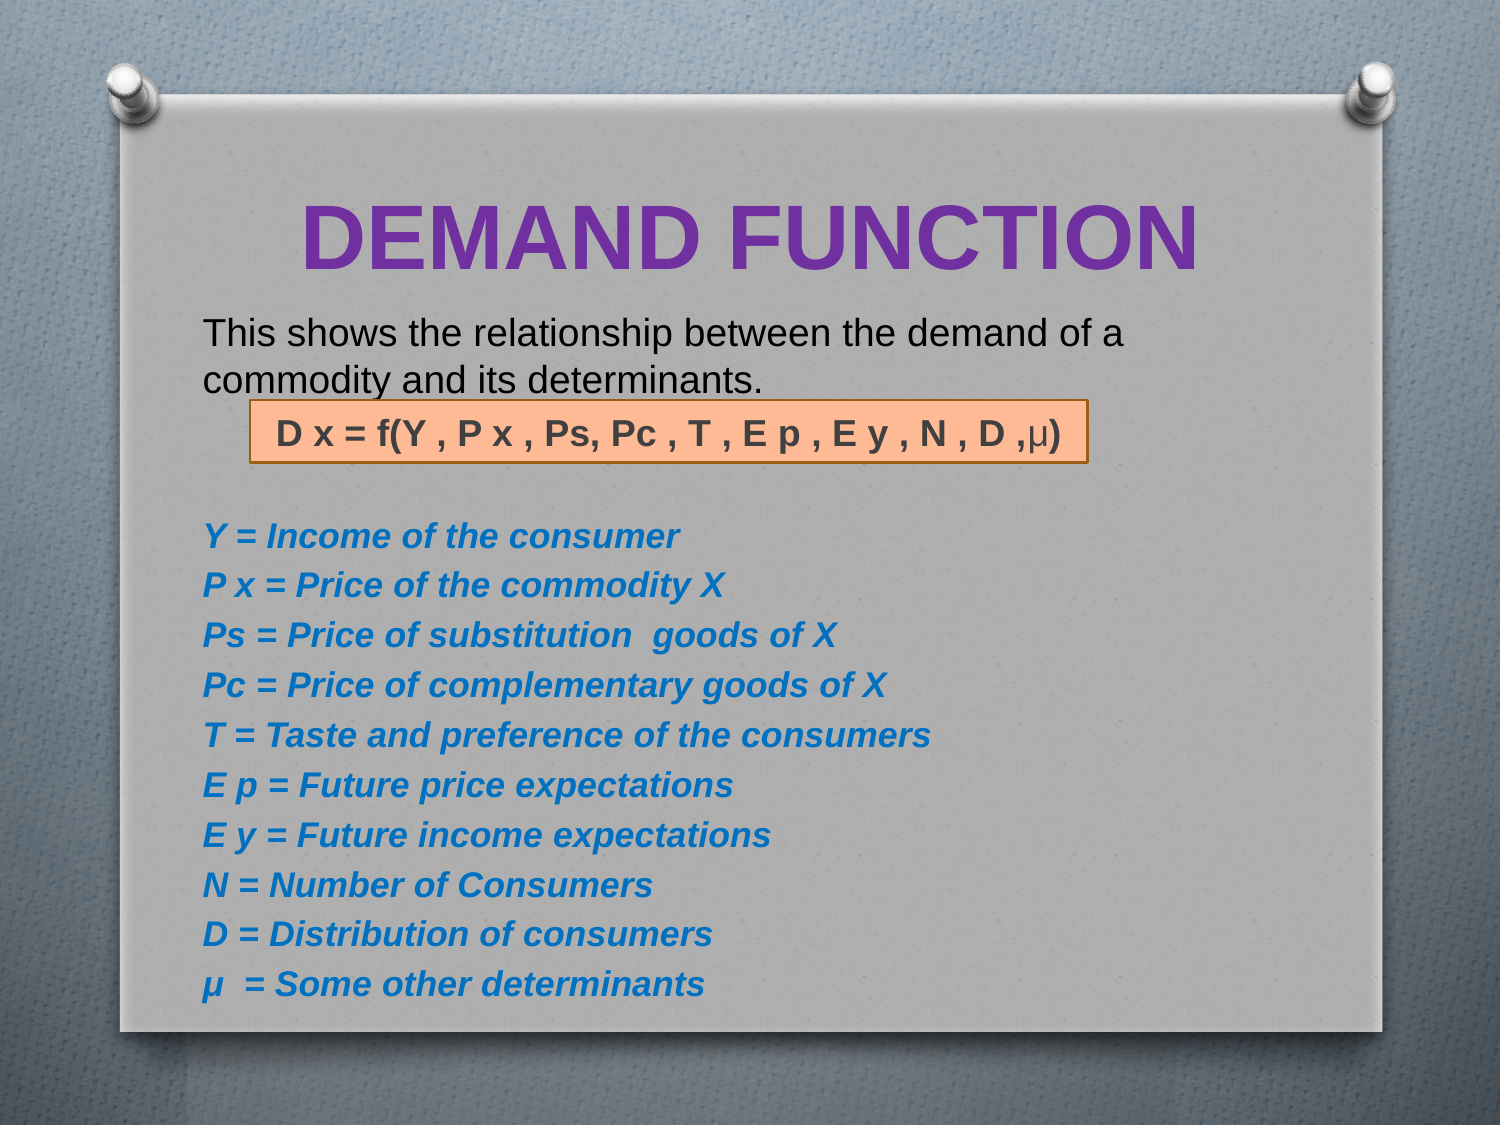

# DEMAND FUNCTION
This shows the relationship between the demand of a commodity and its determinants.

Y = Income of the consumer
P x = Price of the commodity X
Ps = Price of substitution  goods of X
Pc = Price of complementary goods of X
T = Taste and preference of the consumers
E p = Future price expectations
E y = Future income expectations
N = Number of Consumers
D = Distribution of consumers
μ  = Some other determinants
D x = f(Y , P x , Ps, Pc , T , E p , E y , N , D ,μ)